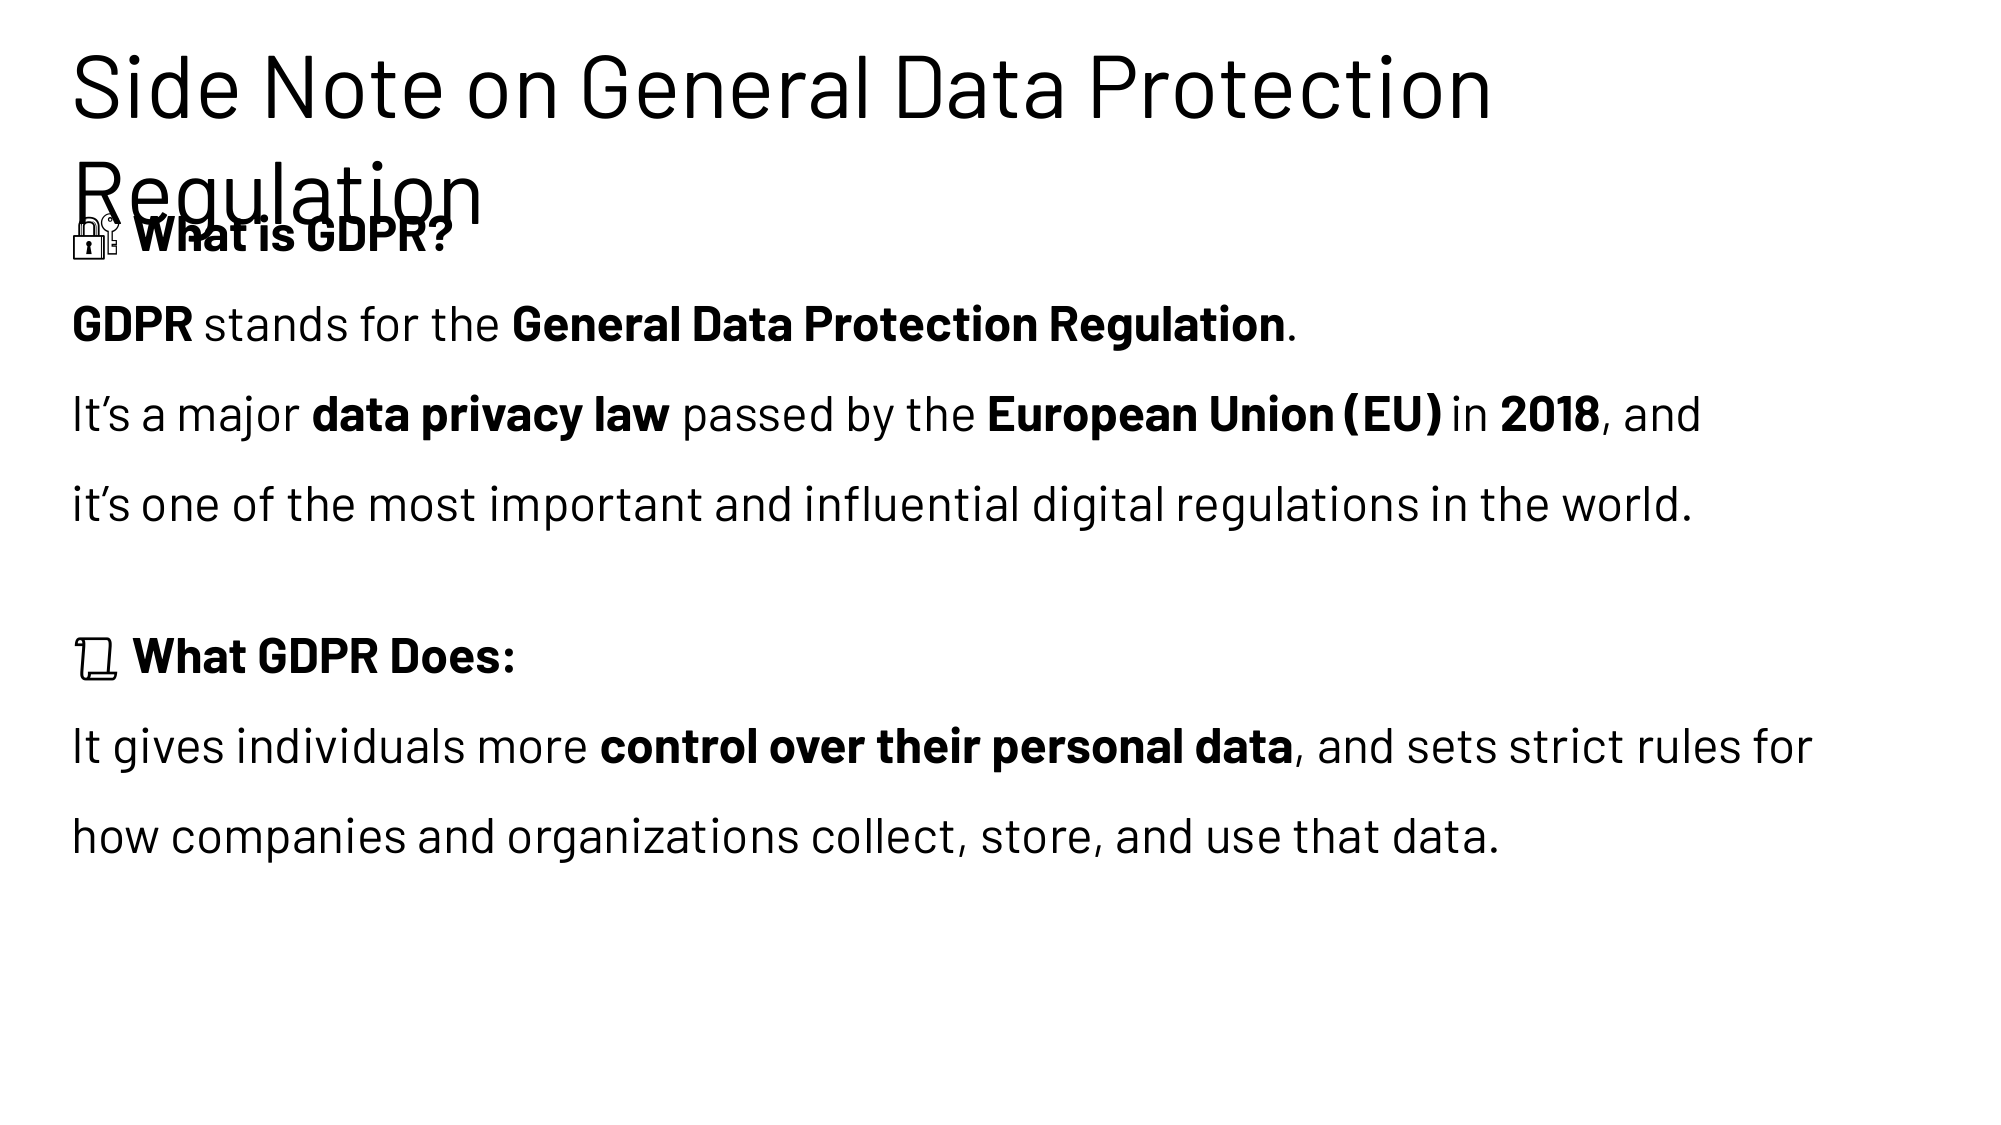

Side Note on General Data Protection Regulation
🔐 What is GDPR?
GDPR stands for the General Data Protection Regulation.
It’s a major data privacy law passed by the European Union (EU) in 2018, and it’s one of the most important and influential digital regulations in the world.
📜 What GDPR Does:
It gives individuals more control over their personal data, and sets strict rules for how companies and organizations collect, store, and use that data.